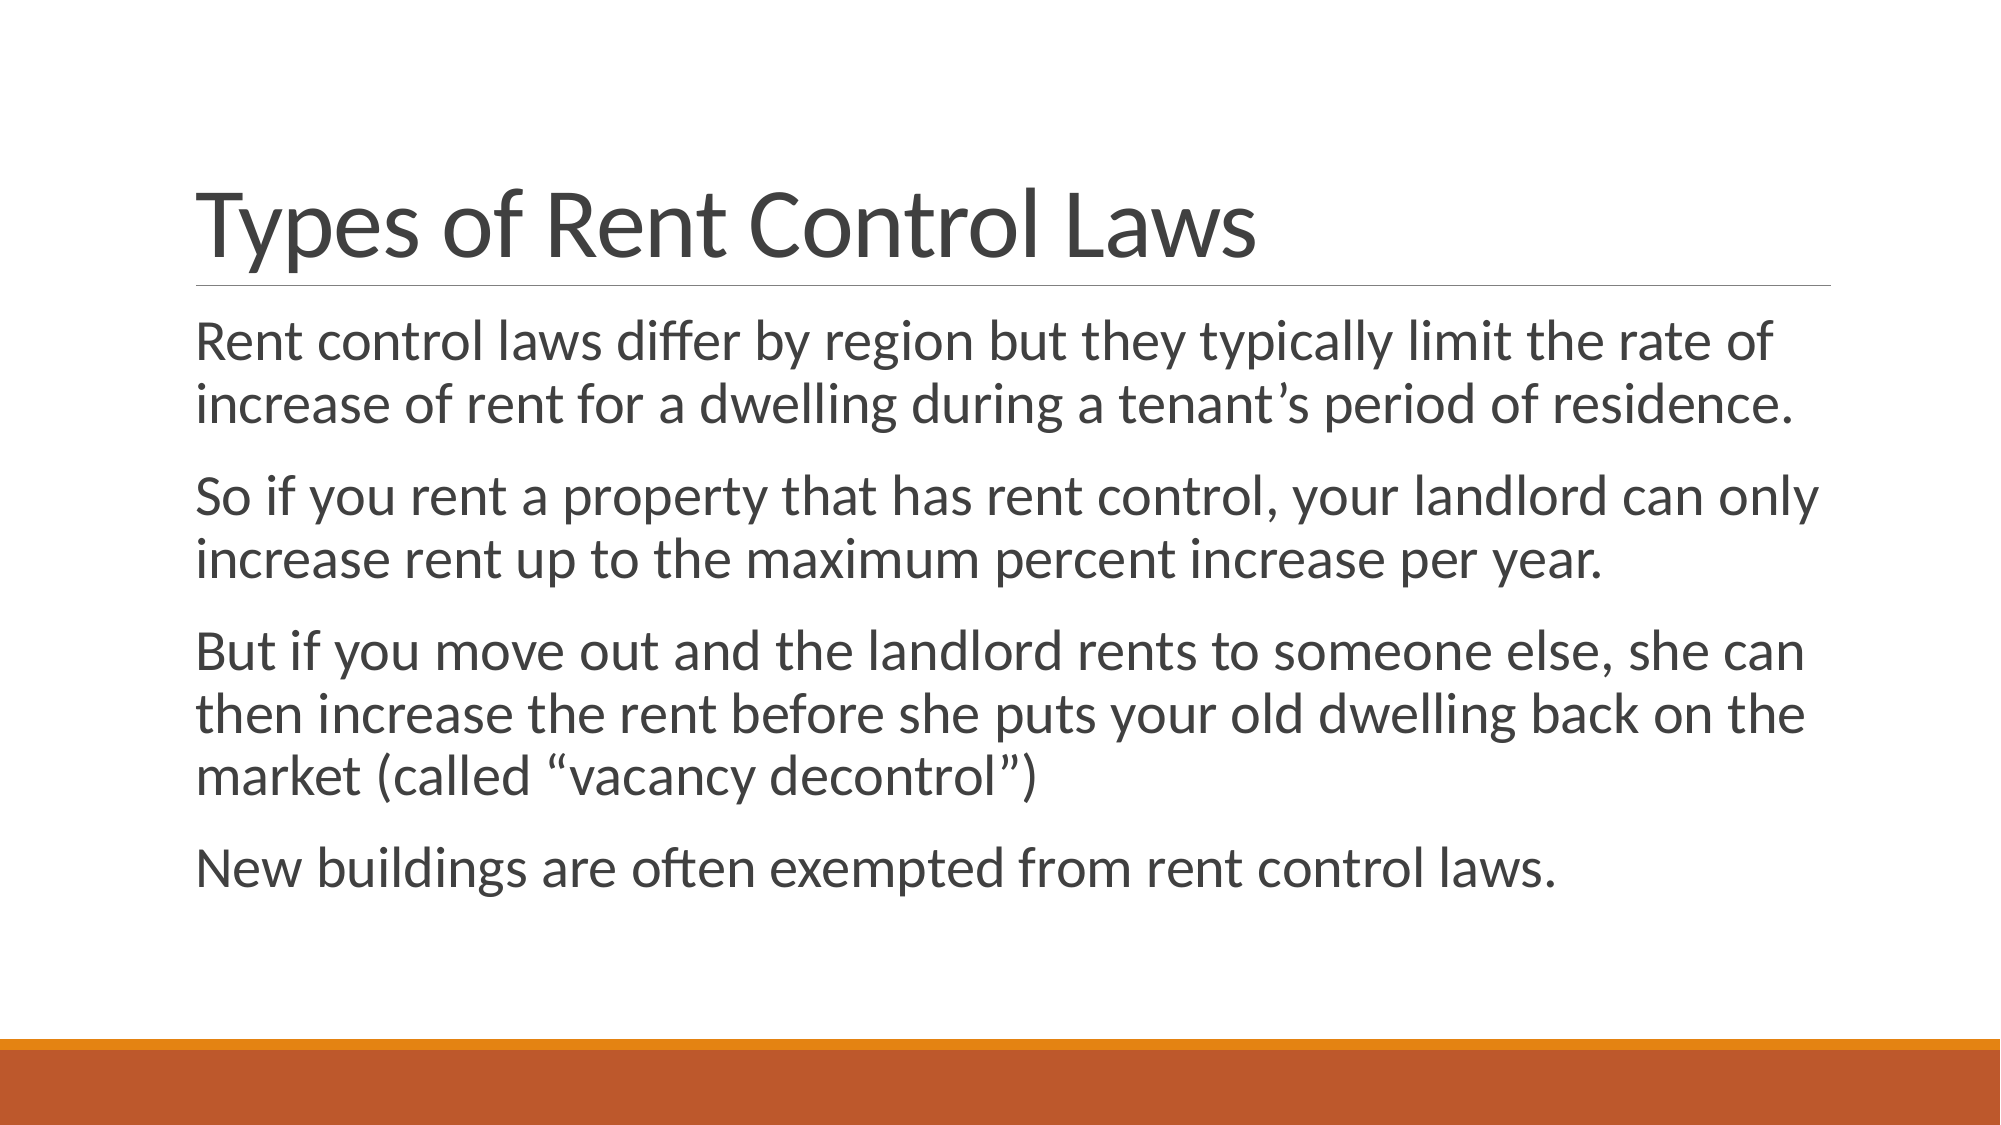

# Types of Rent Control Laws
Rent control laws differ by region but they typically limit the rate of increase of rent for a dwelling during a tenant’s period of residence.
So if you rent a property that has rent control, your landlord can only increase rent up to the maximum percent increase per year.
But if you move out and the landlord rents to someone else, she can then increase the rent before she puts your old dwelling back on the market (called “vacancy decontrol”)
New buildings are often exempted from rent control laws.